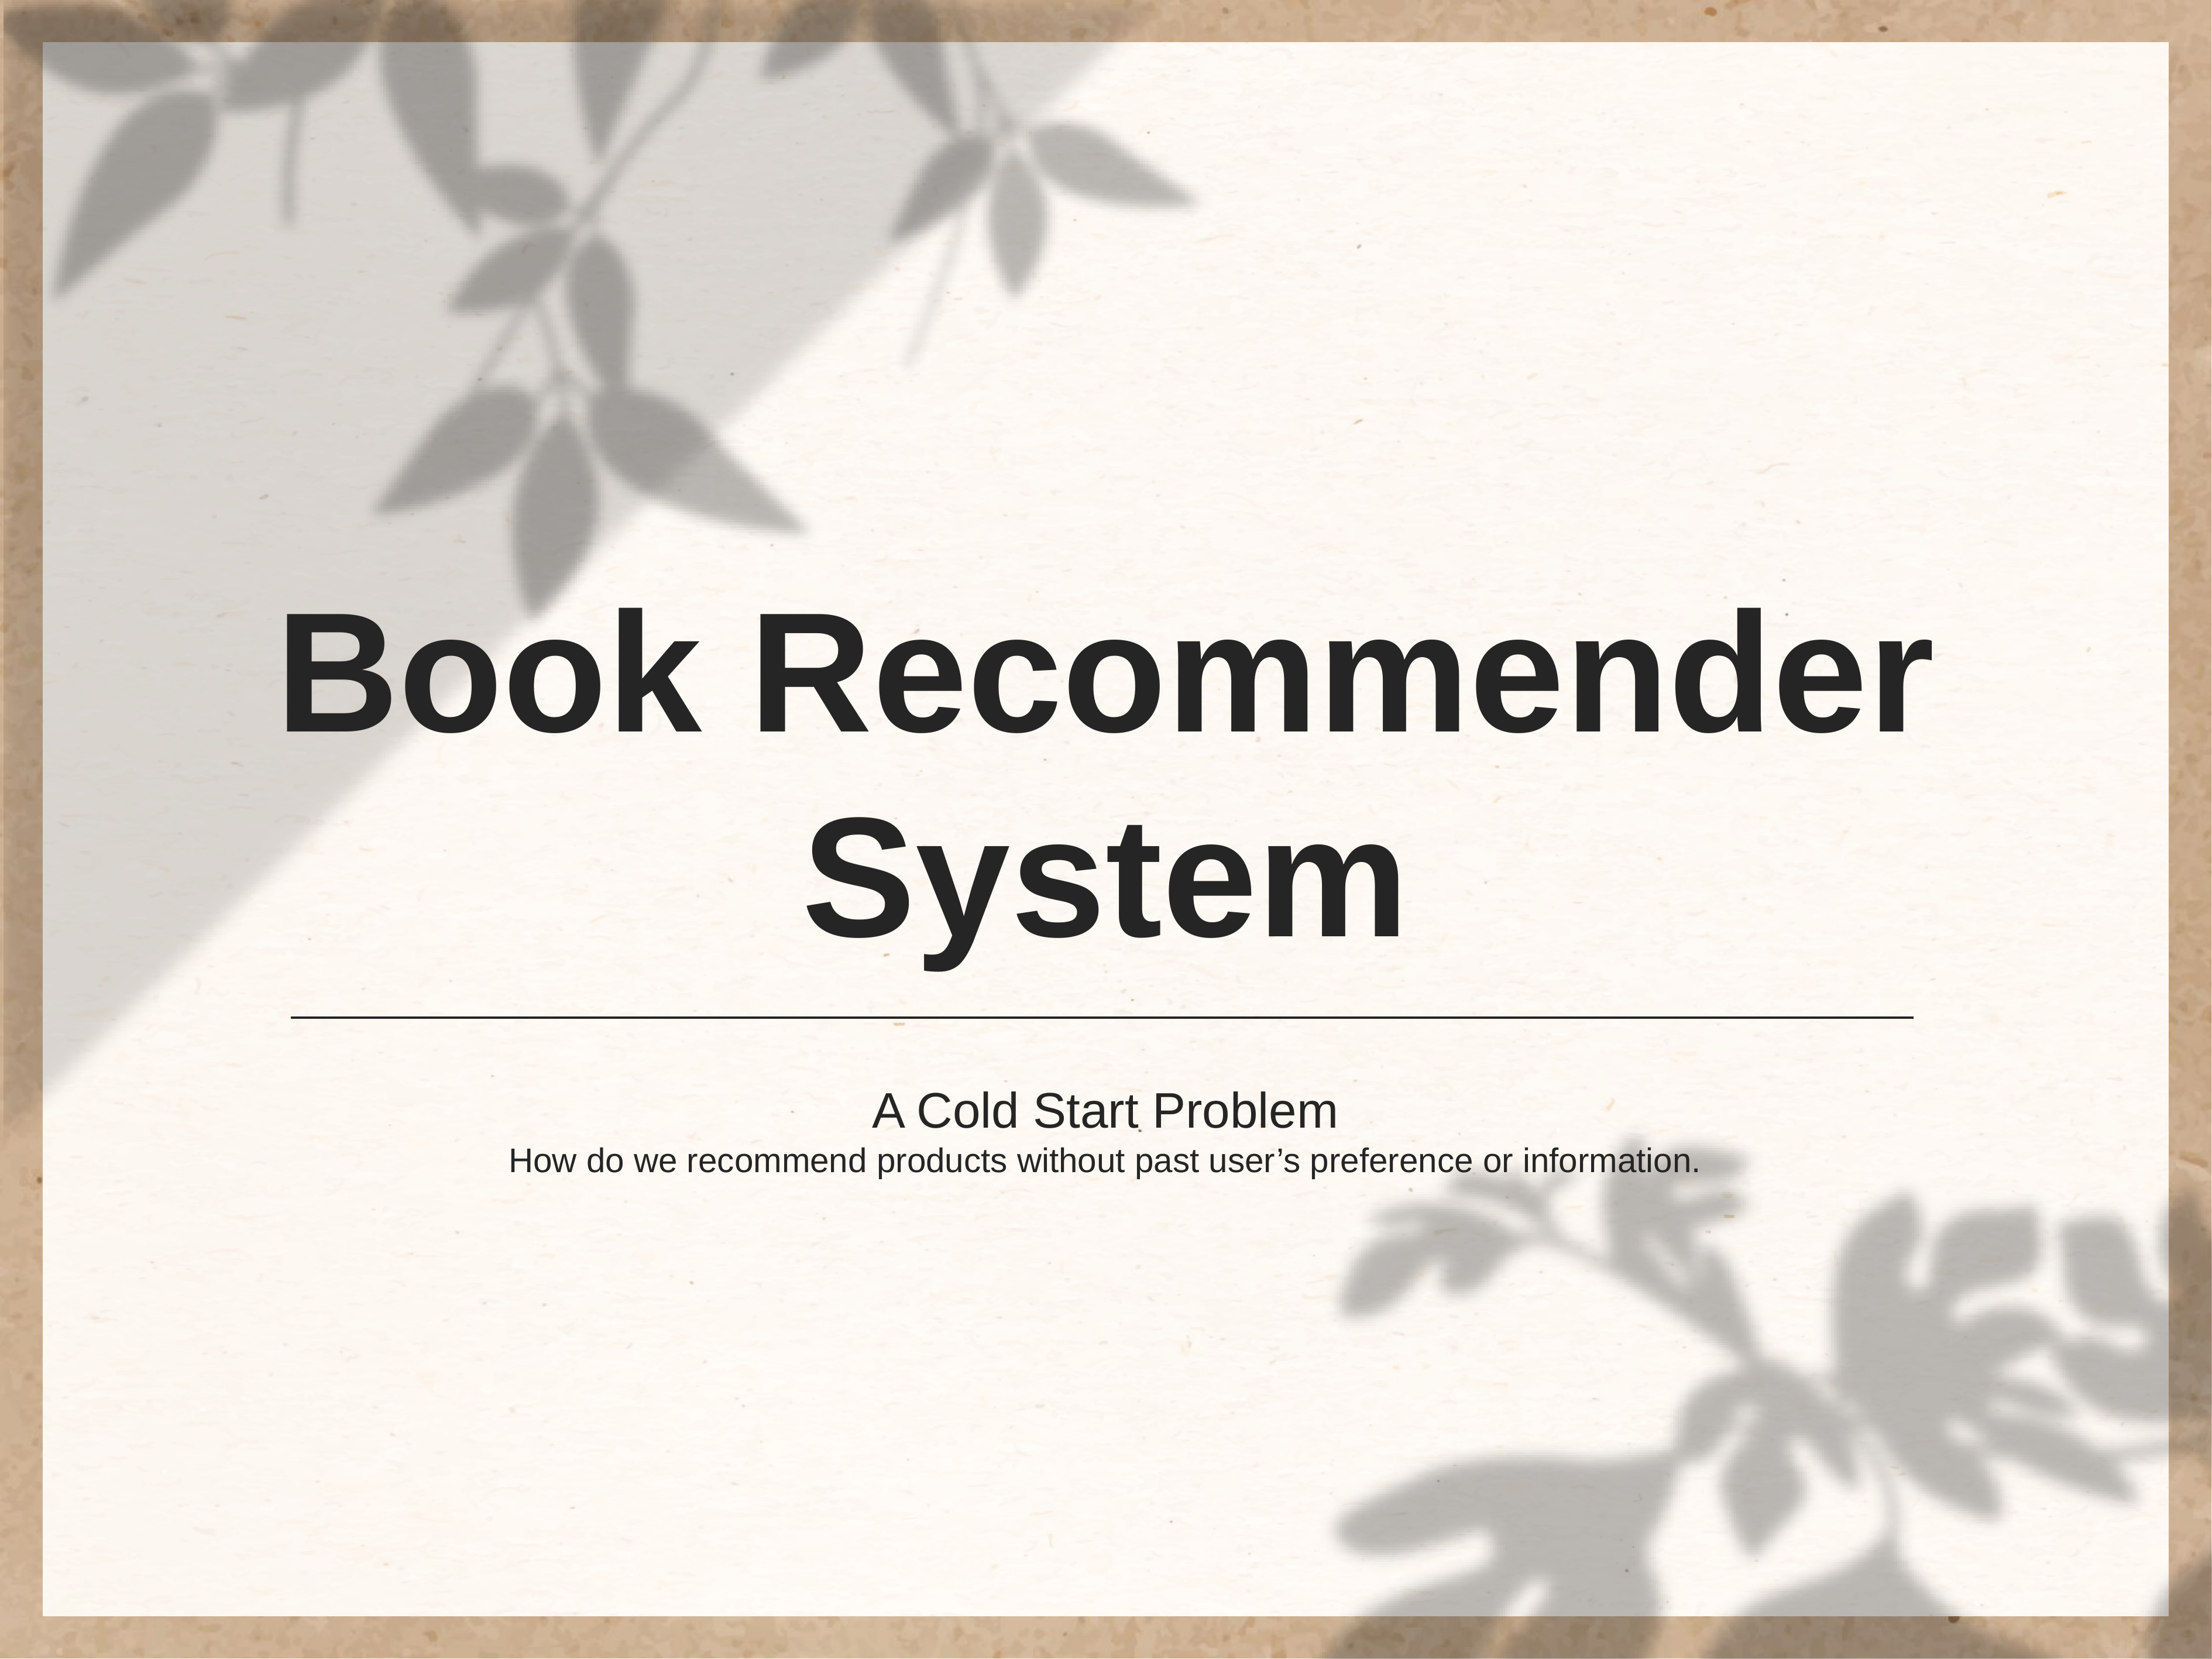

# Book Recommender System
A Cold Start Problem
How do we recommend products without past user’s preference or information.